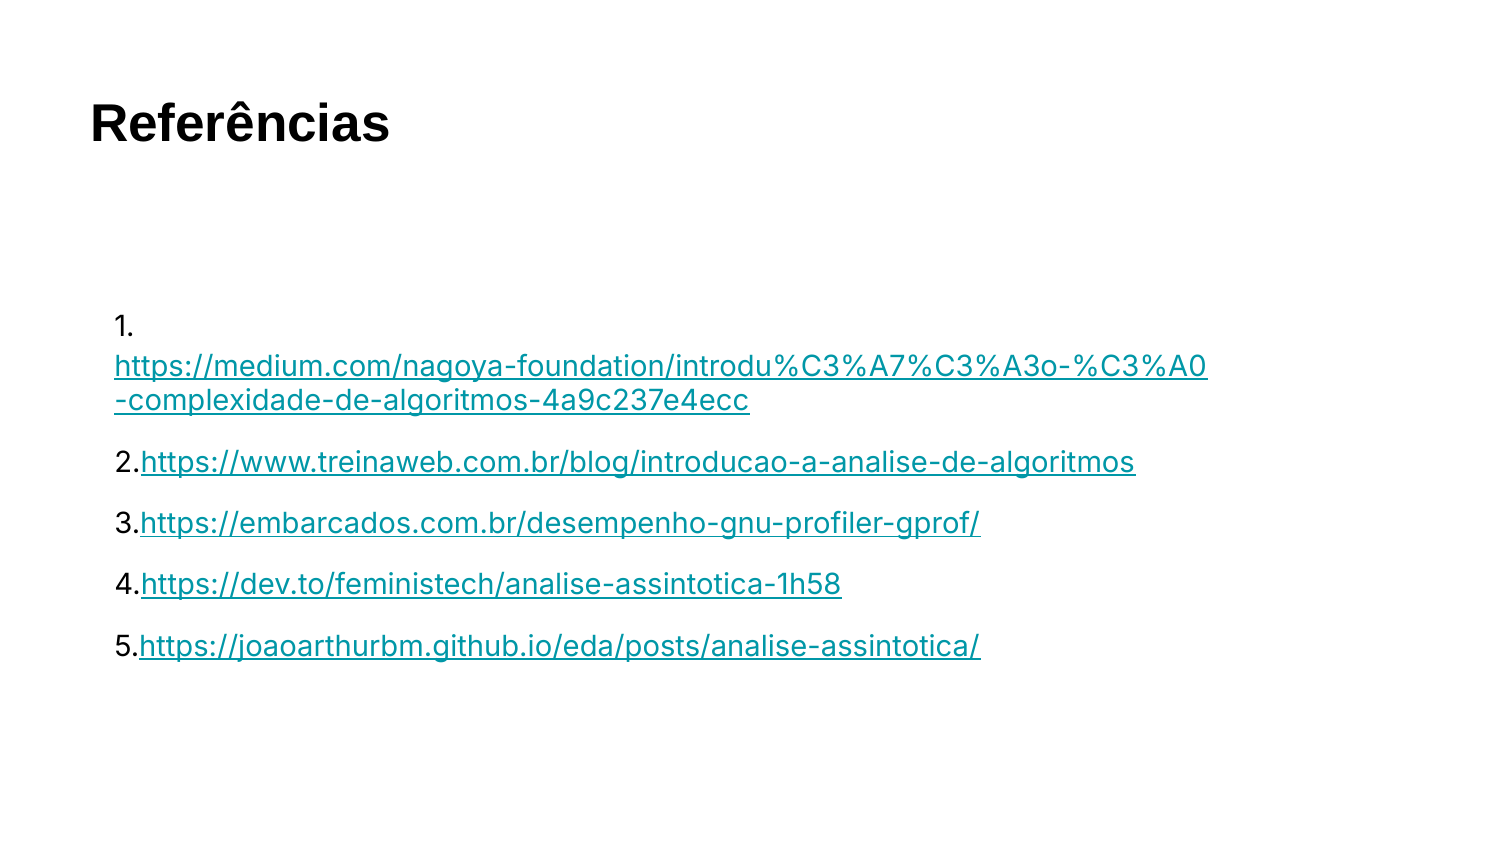

# Referências
1.https://medium.com/nagoya-foundation/introdu%C3%A7%C3%A3o-%C3%A0-complexidade-de-algoritmos-4a9c237e4ecc
2.https://www.treinaweb.com.br/blog/introducao-a-analise-de-algoritmos
3.https://embarcados.com.br/desempenho-gnu-profiler-gprof/
4.https://dev.to/feministech/analise-assintotica-1h58
5.https://joaoarthurbm.github.io/eda/posts/analise-assintotica/